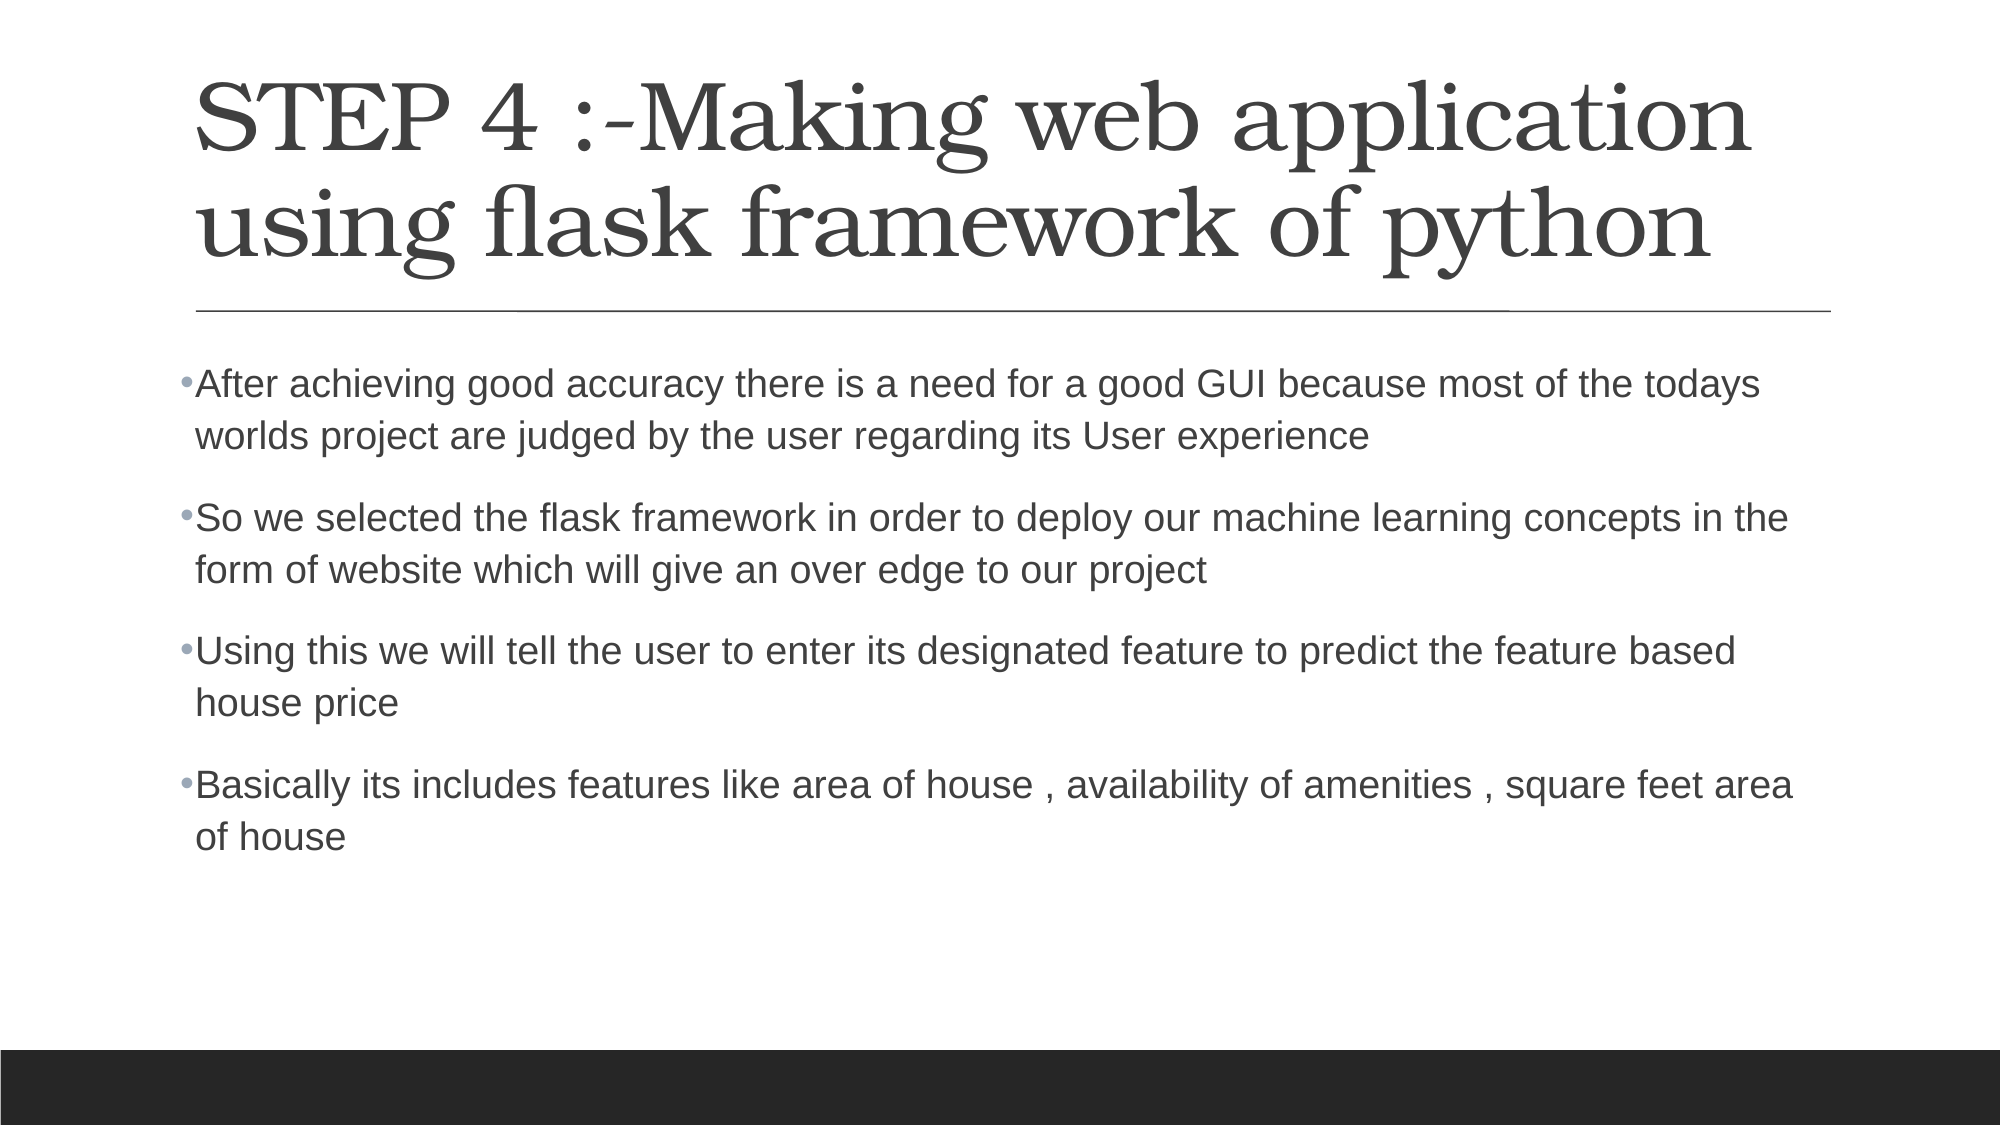

STEP 4 :-Making web application using flask framework of python
After achieving good accuracy there is a need for a good GUI because most of the todays worlds project are judged by the user regarding its User experience
So we selected the flask framework in order to deploy our machine learning concepts in the form of website which will give an over edge to our project
Using this we will tell the user to enter its designated feature to predict the feature based house price
Basically its includes features like area of house , availability of amenities , square feet area of house